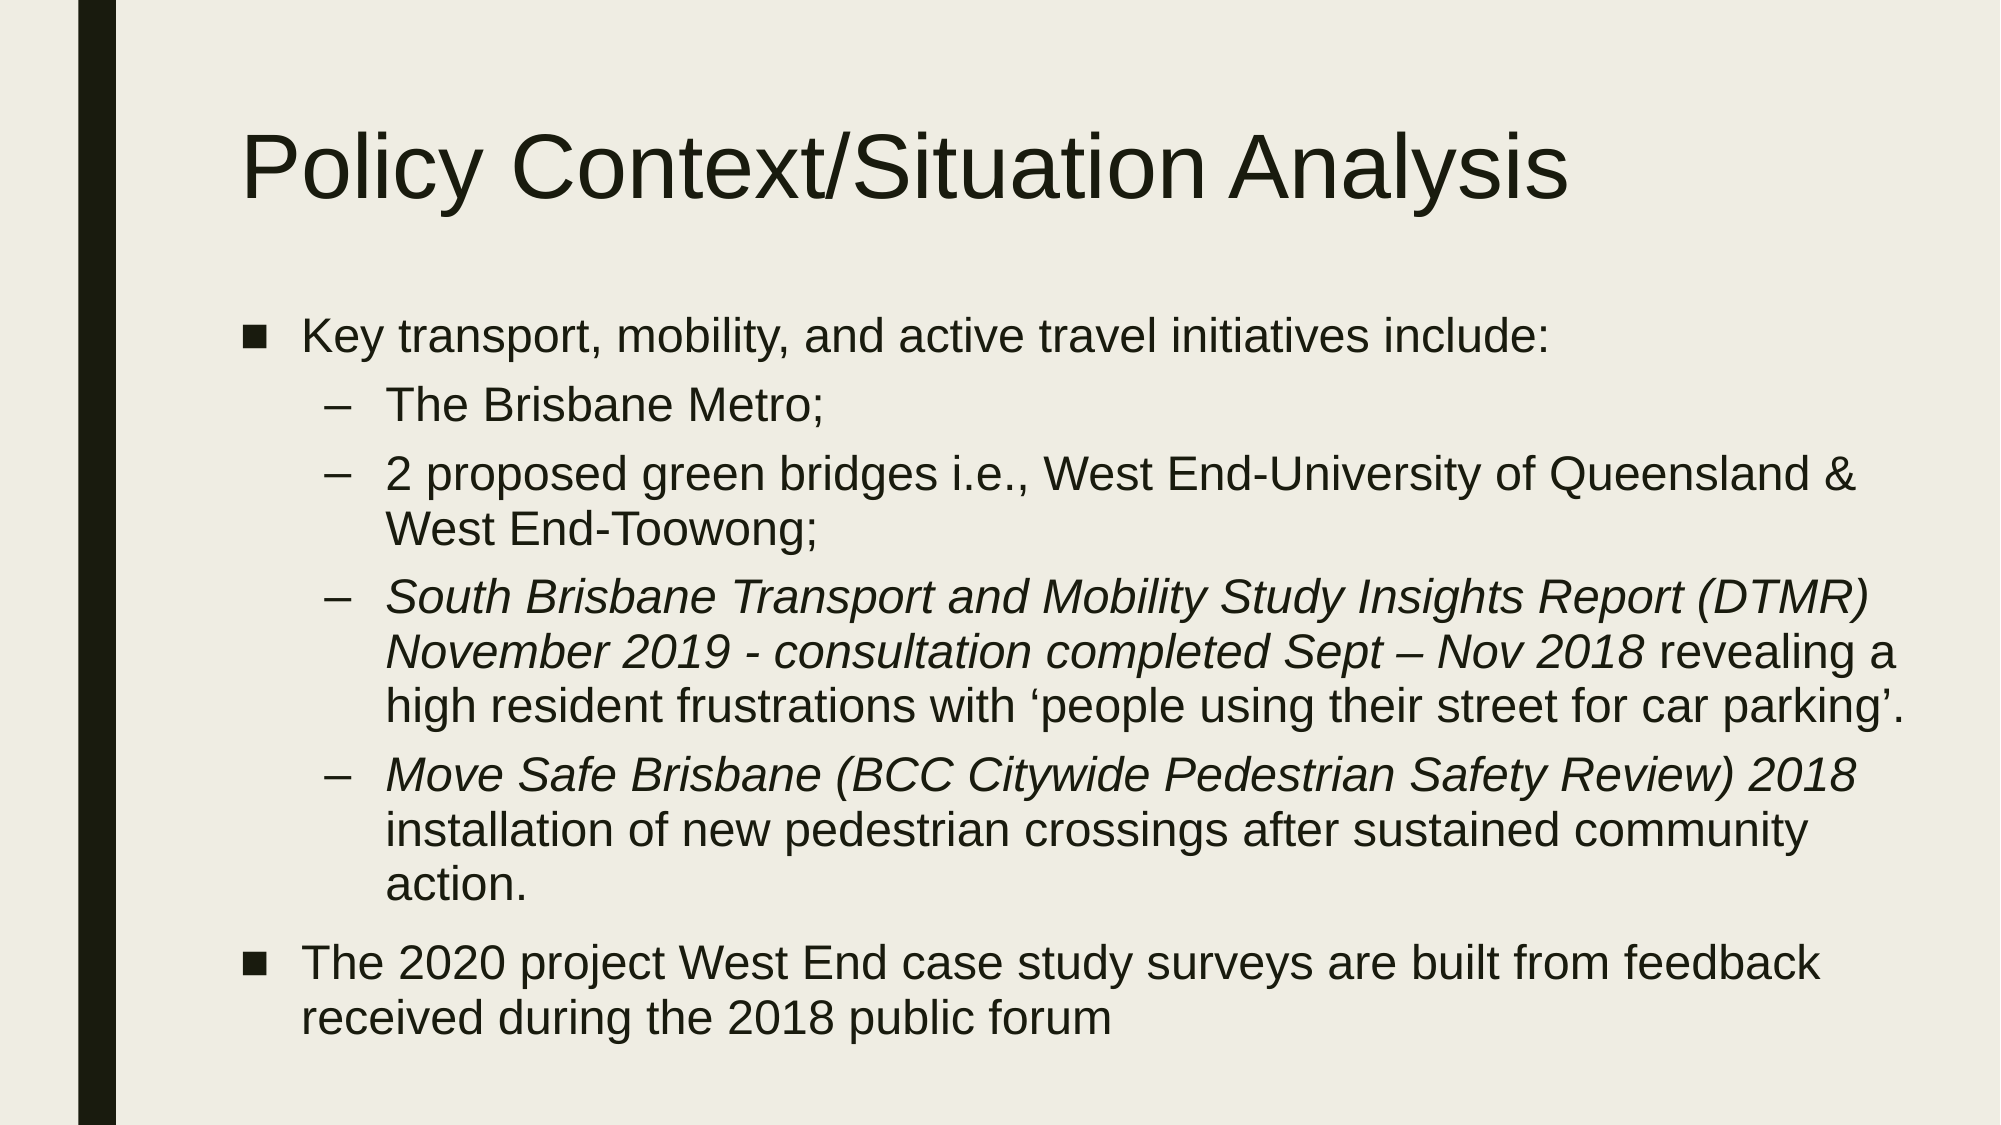

# Policy Context/Situation Analysis
Key transport, mobility, and active travel initiatives include:
The Brisbane Metro;
2 proposed green bridges i.e., West End-University of Queensland & West End-Toowong;
South Brisbane Transport and Mobility Study Insights Report (DTMR) November 2019 - consultation completed Sept – Nov 2018 revealing a high resident frustrations with ‘people using their street for car parking’.
Move Safe Brisbane (BCC Citywide Pedestrian Safety Review) 2018 installation of new pedestrian crossings after sustained community action.
The 2020 project West End case study surveys are built from feedback received during the 2018 public forum